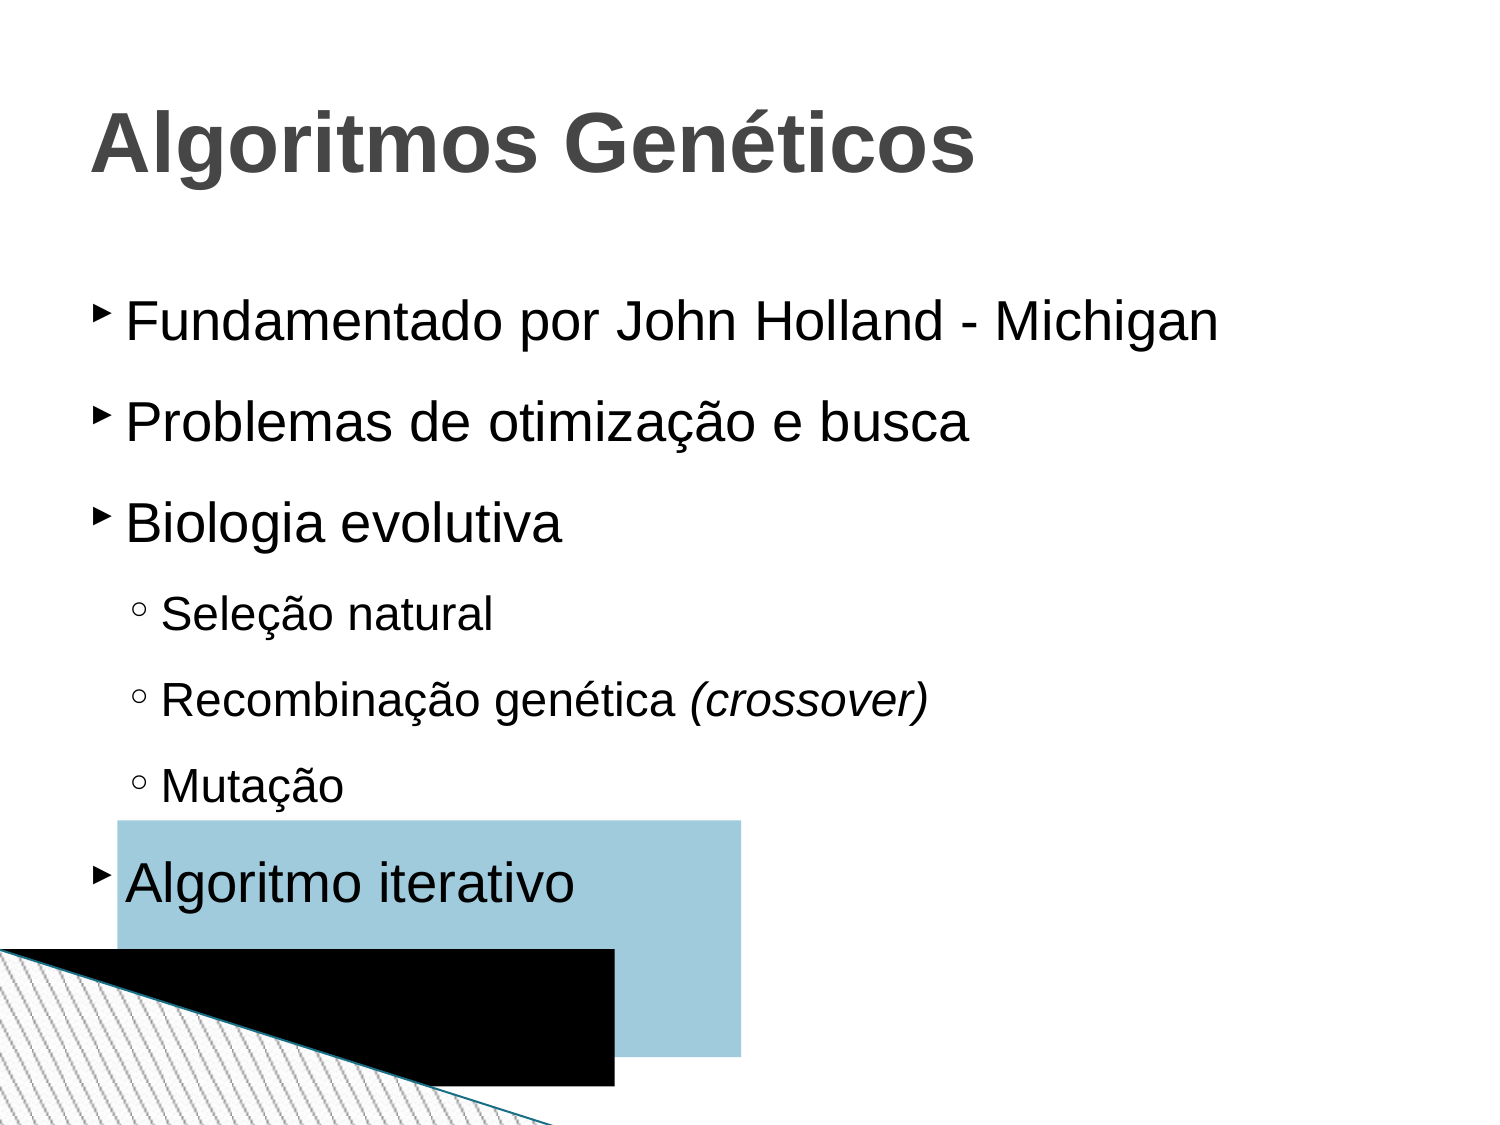

Algoritmos Genéticos
Fundamentado por John Holland - Michigan
Problemas de otimização e busca
Biologia evolutiva
Seleção natural
Recombinação genética (crossover)
Mutação
Algoritmo iterativo